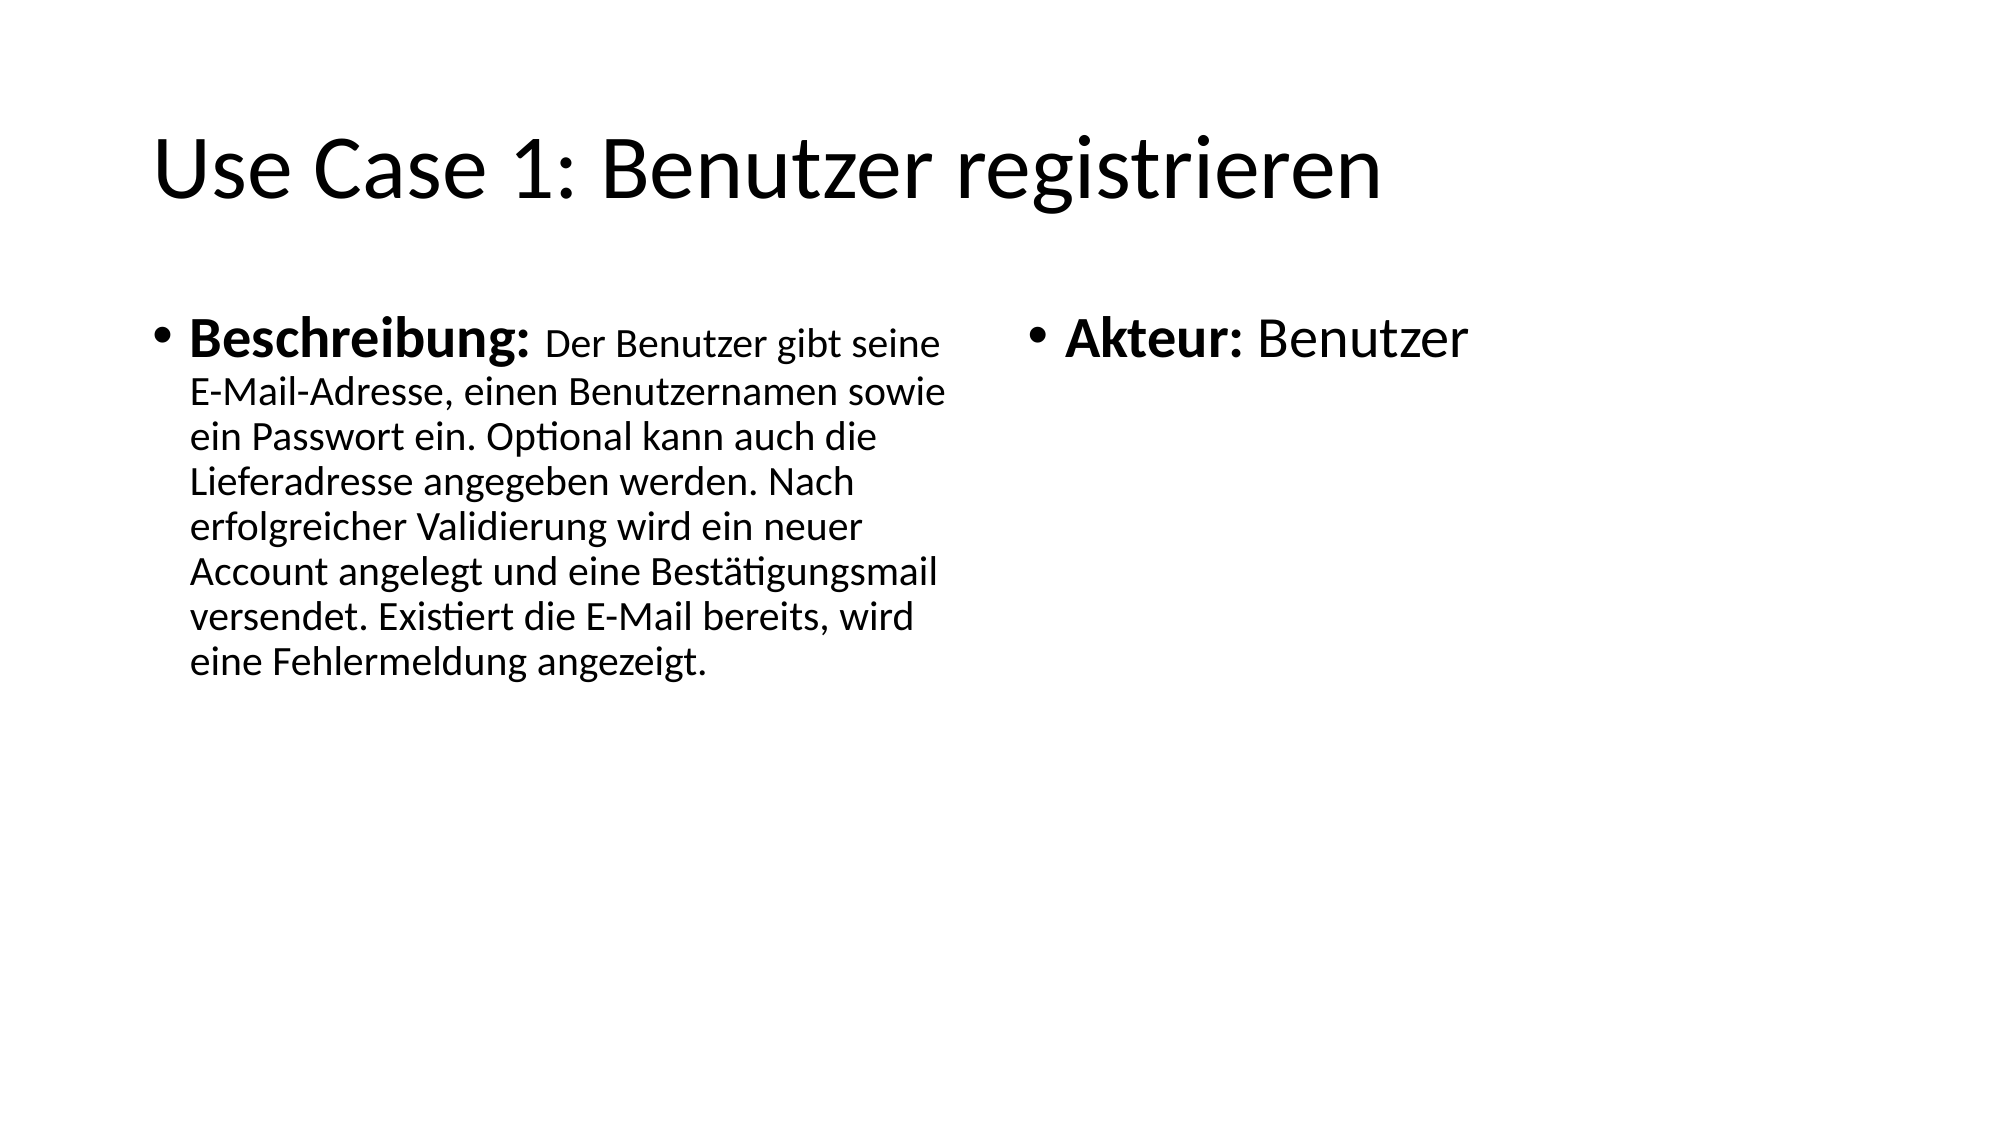

# Use Case 1: Benutzer registrieren
Beschreibung: Der Benutzer gibt seine E-Mail-Adresse, einen Benutzernamen sowie ein Passwort ein. Optional kann auch die Lieferadresse angegeben werden. Nach erfolgreicher Validierung wird ein neuer Account angelegt und eine Bestätigungsmail versendet. Existiert die E-Mail bereits, wird eine Fehlermeldung angezeigt.
Akteur: Benutzer